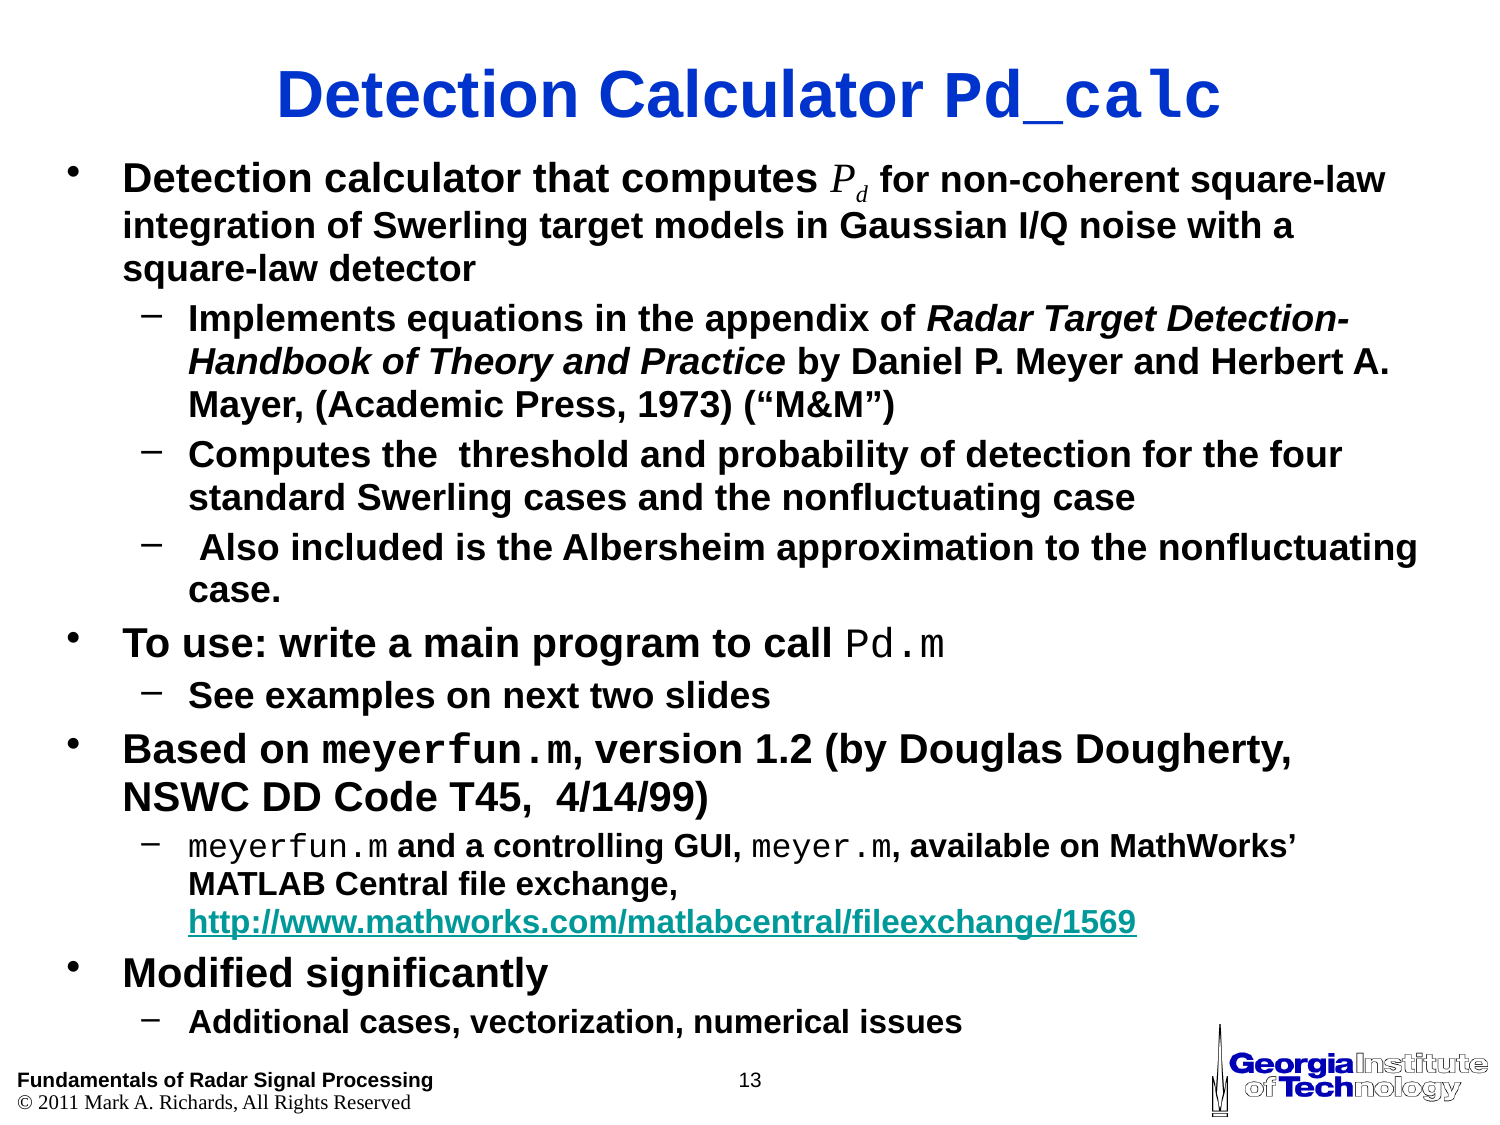

# Detection Calculator Pd_calc
Detection calculator that computes Pd for non-coherent square-law integration of Swerling target models in Gaussian I/Q noise with a square-law detector
Implements equations in the appendix of Radar Target Detection- Handbook of Theory and Practice by Daniel P. Meyer and Herbert A. Mayer, (Academic Press, 1973) (“M&M”)
Computes the  threshold and probability of detection for the four standard Swerling cases and the nonfluctuating case
 Also included is the Albersheim approximation to the nonfluctuating case.
To use: write a main program to call Pd.m
See examples on next two slides
Based on meyerfun.m, version 1.2 (by Douglas Dougherty,  NSWC DD Code T45,  4/14/99)
meyerfun.m and a controlling GUI, meyer.m, available on MathWorks’ MATLAB Central file exchange, http://www.mathworks.com/matlabcentral/fileexchange/1569
Modified significantly
Additional cases, vectorization, numerical issues
13